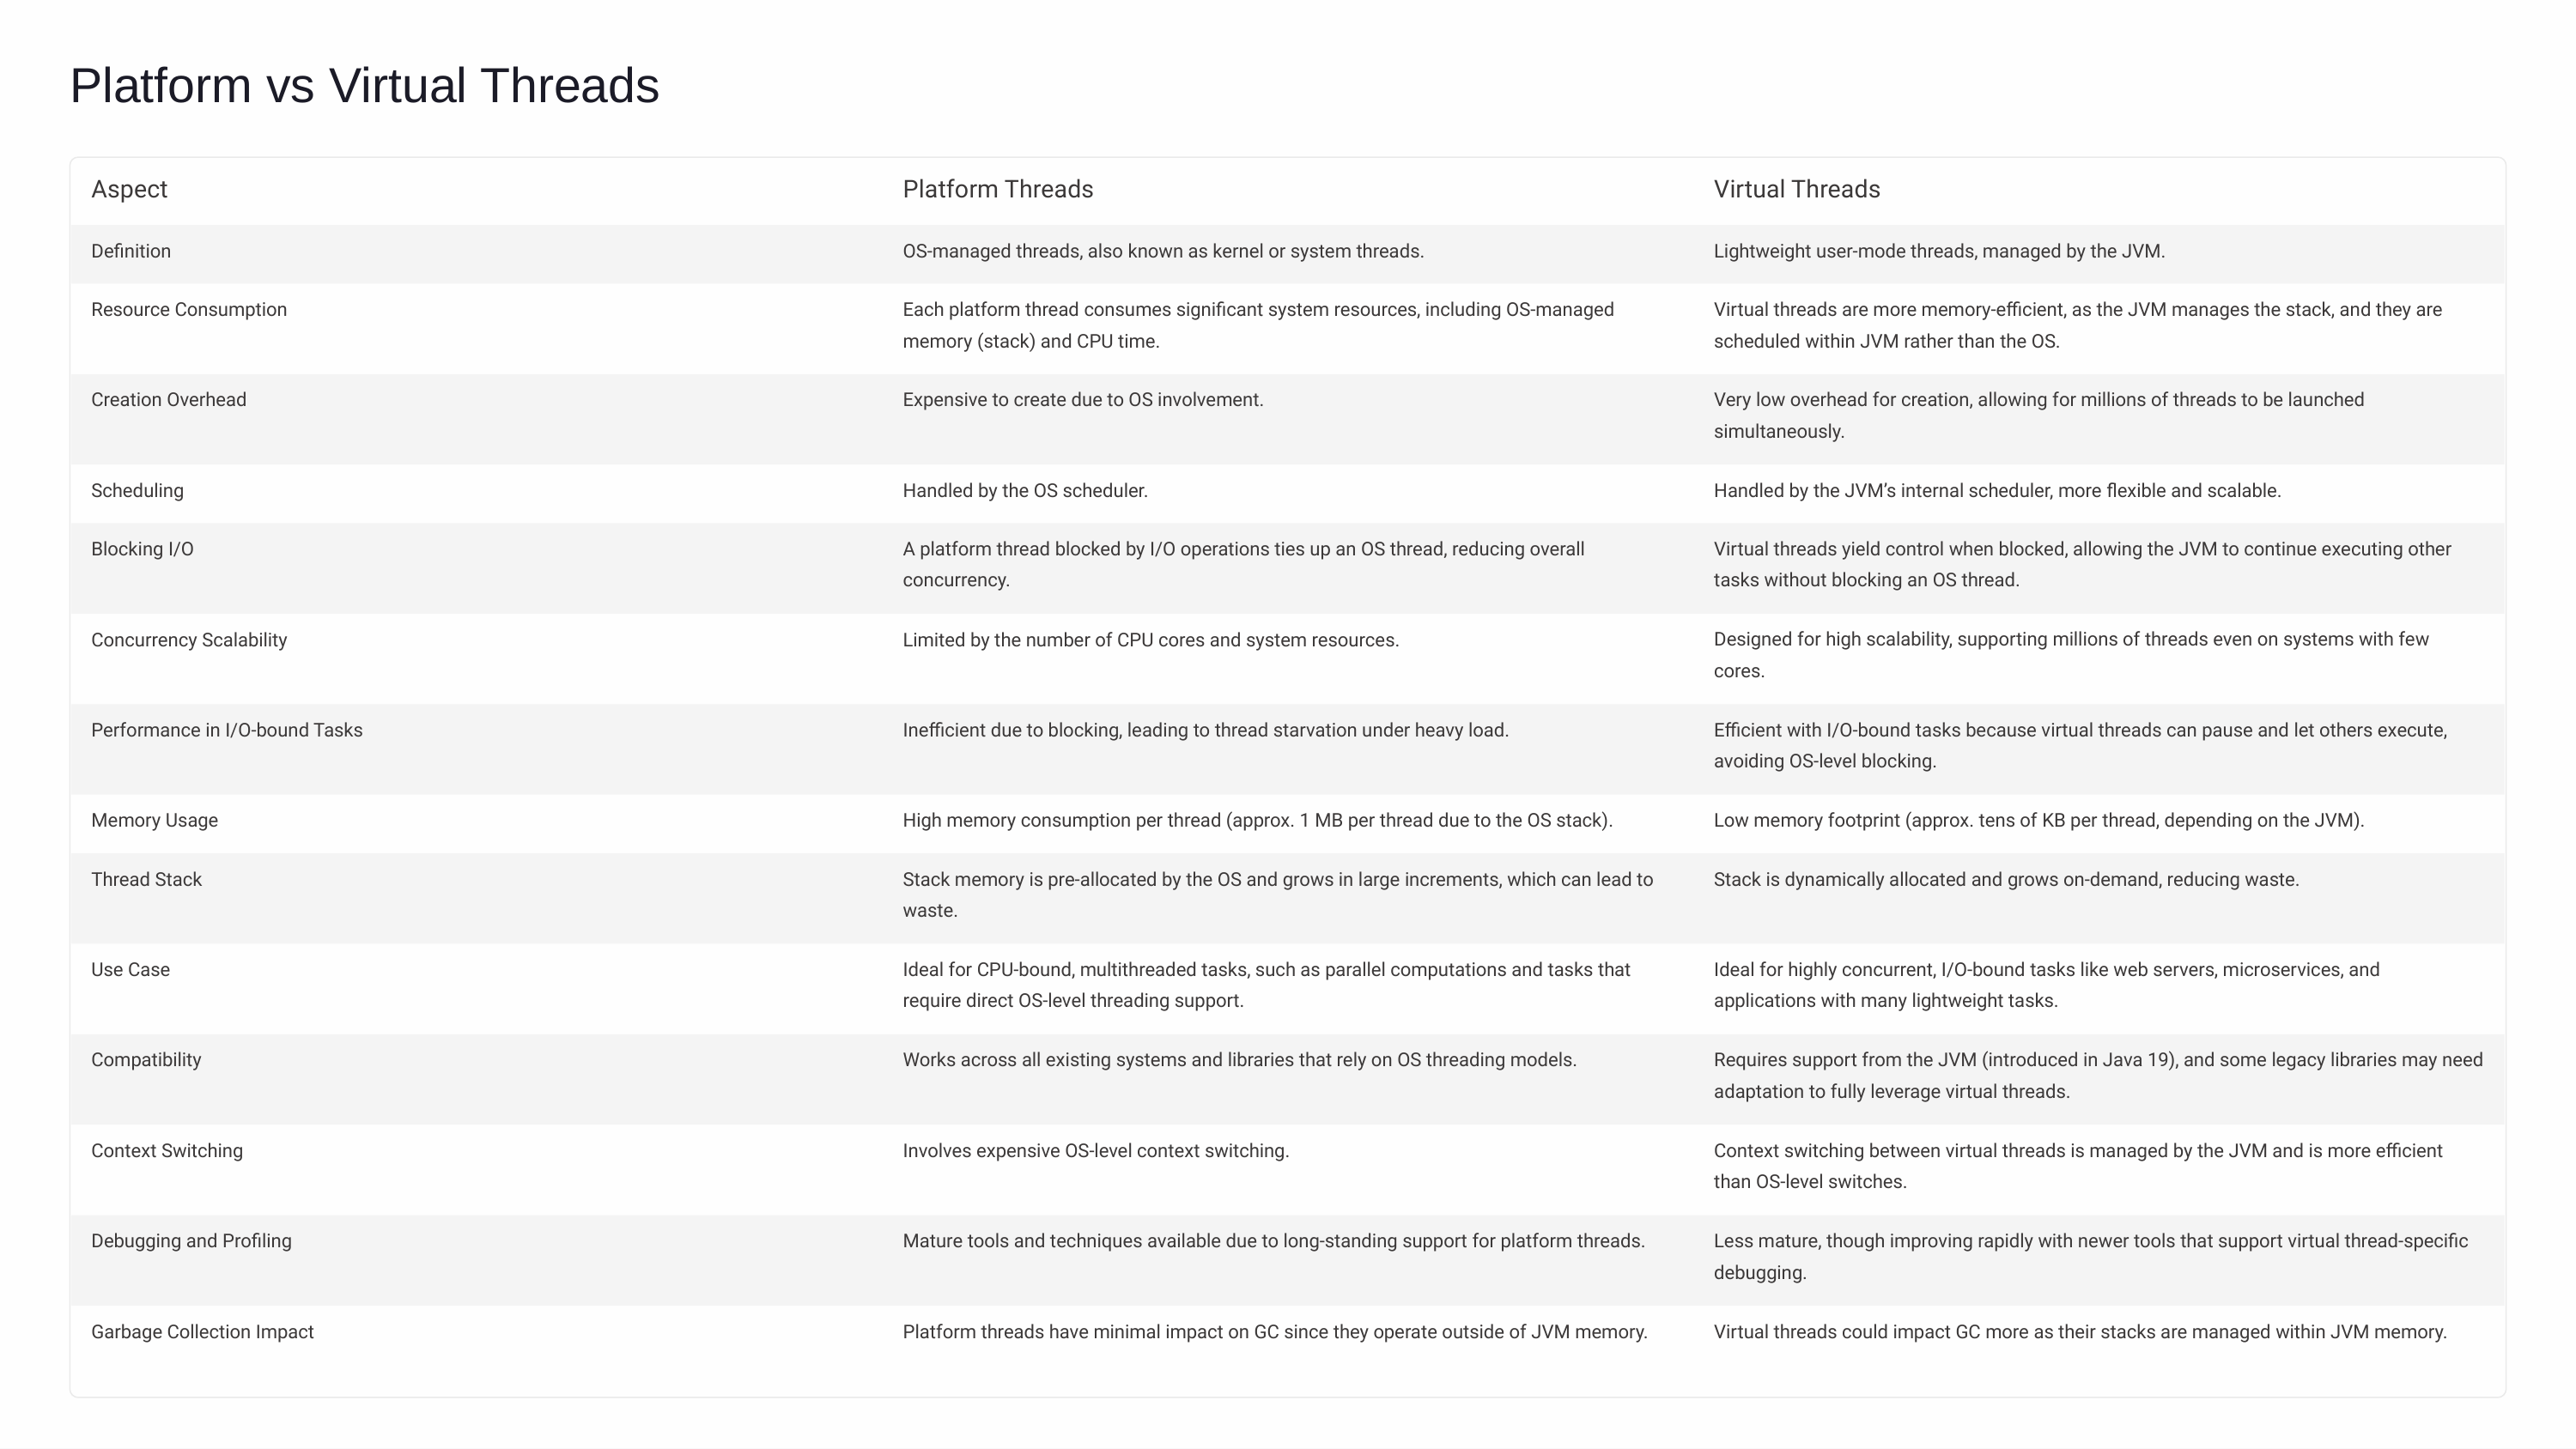

Platform vs Virtual Threads

Aspect
Platform Threads
Virtual Threads

Definition
OS-managed threads, also known as kernel or system threads.
Lightweight user-mode threads, managed by the JVM.

Resource Consumption
Each platform thread consumes significant system resources, including OS-managed memory (stack) and CPU time.
Virtual threads are more memory-efficient, as the JVM manages the stack, and they are scheduled within JVM rather than the OS.

Creation Overhead
Expensive to create due to OS involvement.
Very low overhead for creation, allowing for millions of threads to be launched simultaneously.

Scheduling
Handled by the OS scheduler.
Handled by the JVM’s internal scheduler, more flexible and scalable.

Blocking I/O
A platform thread blocked by I/O operations ties up an OS thread, reducing overall concurrency.
Virtual threads yield control when blocked, allowing the JVM to continue executing other tasks without blocking an OS thread.

Concurrency Scalability
Limited by the number of CPU cores and system resources.
Designed for high scalability, supporting millions of threads even on systems with few cores.

Performance in I/O-bound Tasks
Inefficient due to blocking, leading to thread starvation under heavy load.
Efficient with I/O-bound tasks because virtual threads can pause and let others execute, avoiding OS-level blocking.

Memory Usage
High memory consumption per thread (approx. 1 MB per thread due to the OS stack).
Low memory footprint (approx. tens of KB per thread, depending on the JVM).

Thread Stack
Stack memory is pre-allocated by the OS and grows in large increments, which can lead to waste.
Stack is dynamically allocated and grows on-demand, reducing waste.

Use Case
Ideal for CPU-bound, multithreaded tasks, such as parallel computations and tasks that require direct OS-level threading support.
Ideal for highly concurrent, I/O-bound tasks like web servers, microservices, and applications with many lightweight tasks.

Compatibility
Works across all existing systems and libraries that rely on OS threading models.
Requires support from the JVM (introduced in Java 19), and some legacy libraries may need adaptation to fully leverage virtual threads.

Context Switching
Involves expensive OS-level context switching.
Context switching between virtual threads is managed by the JVM and is more efficient than OS-level switches.

Debugging and Profiling
Mature tools and techniques available due to long-standing support for platform threads.
Less mature, though improving rapidly with newer tools that support virtual thread-specific debugging.

Garbage Collection Impact
Platform threads have minimal impact on GC since they operate outside of JVM memory.
Virtual threads could impact GC more as their stacks are managed within JVM memory.